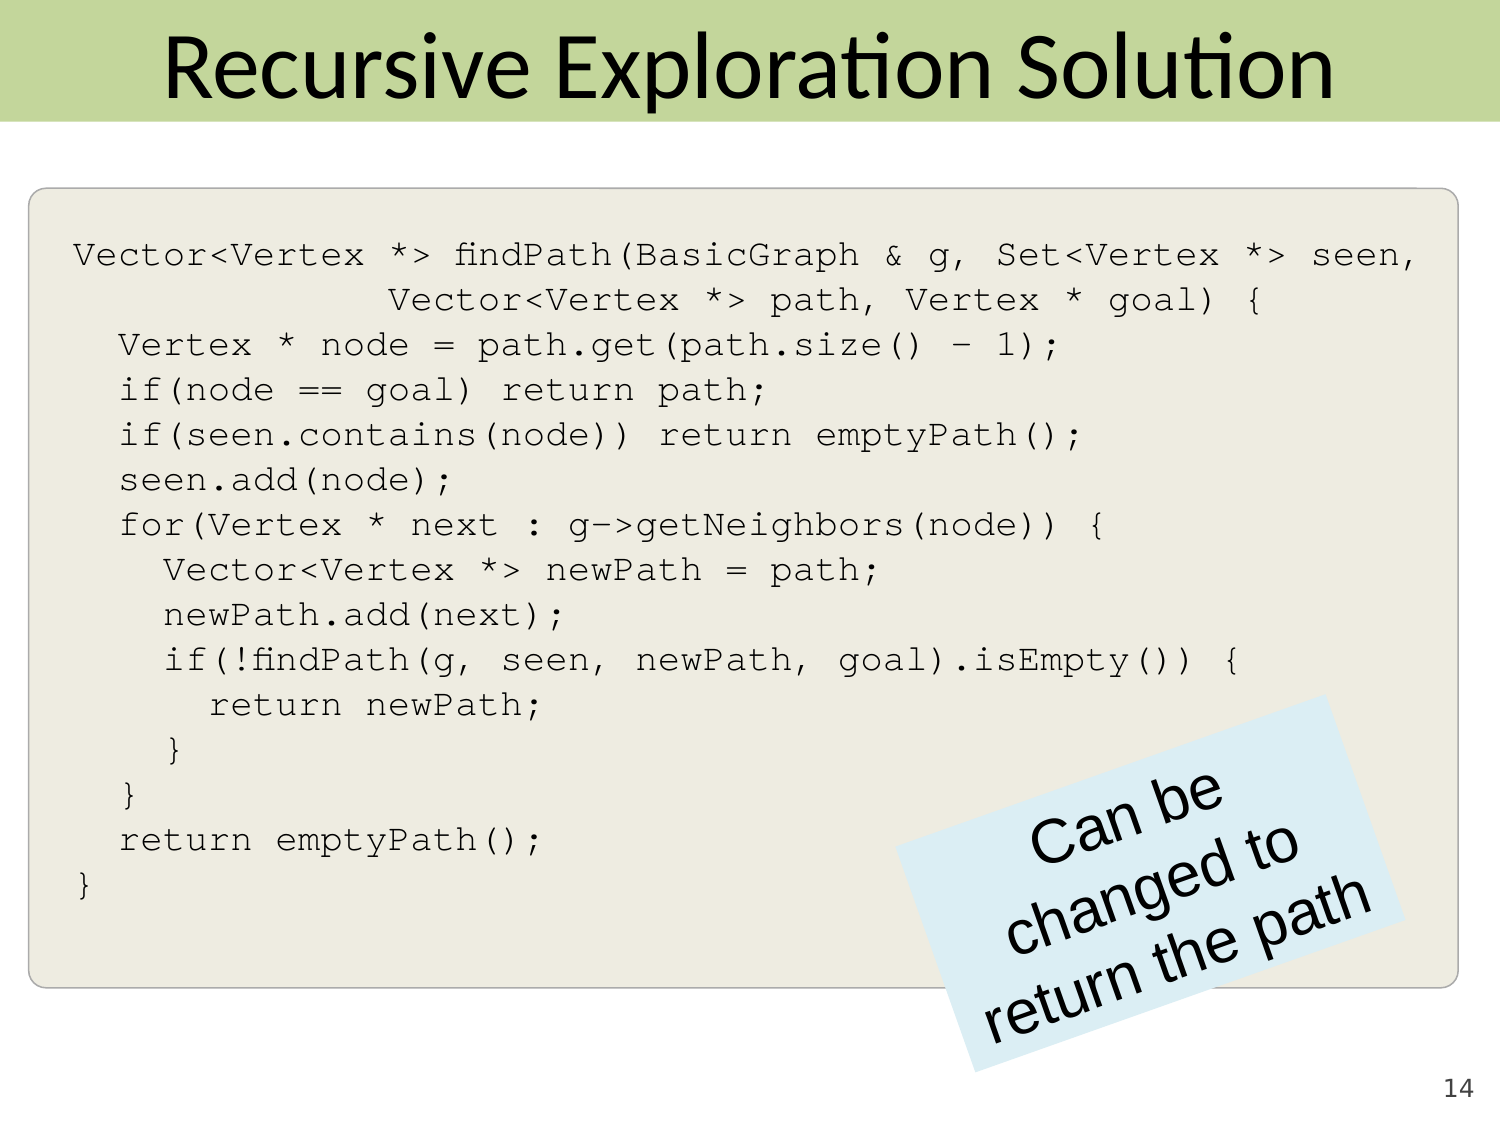

Recursive Exploration Solution

Vector<Vertex *> findPath(BasicGraph & g, Set<Vertex *> seen,
              Vector<Vertex *> path, Vertex * goal) {
  Vertex * node = path.get(path.size() – 1);
  if(node == goal) return path;
  if(seen.contains(node)) return emptyPath();
  seen.add(node);
  for(Vertex * next : g->getNeighbors(node)) {
    Vector<Vertex *> newPath = path;
    newPath.add(next);
    if(!findPath(g, seen, newPath, goal).isEmpty()) {
      return newPath;
    }
  }
  return emptyPath();
}
Can be changed to return the path